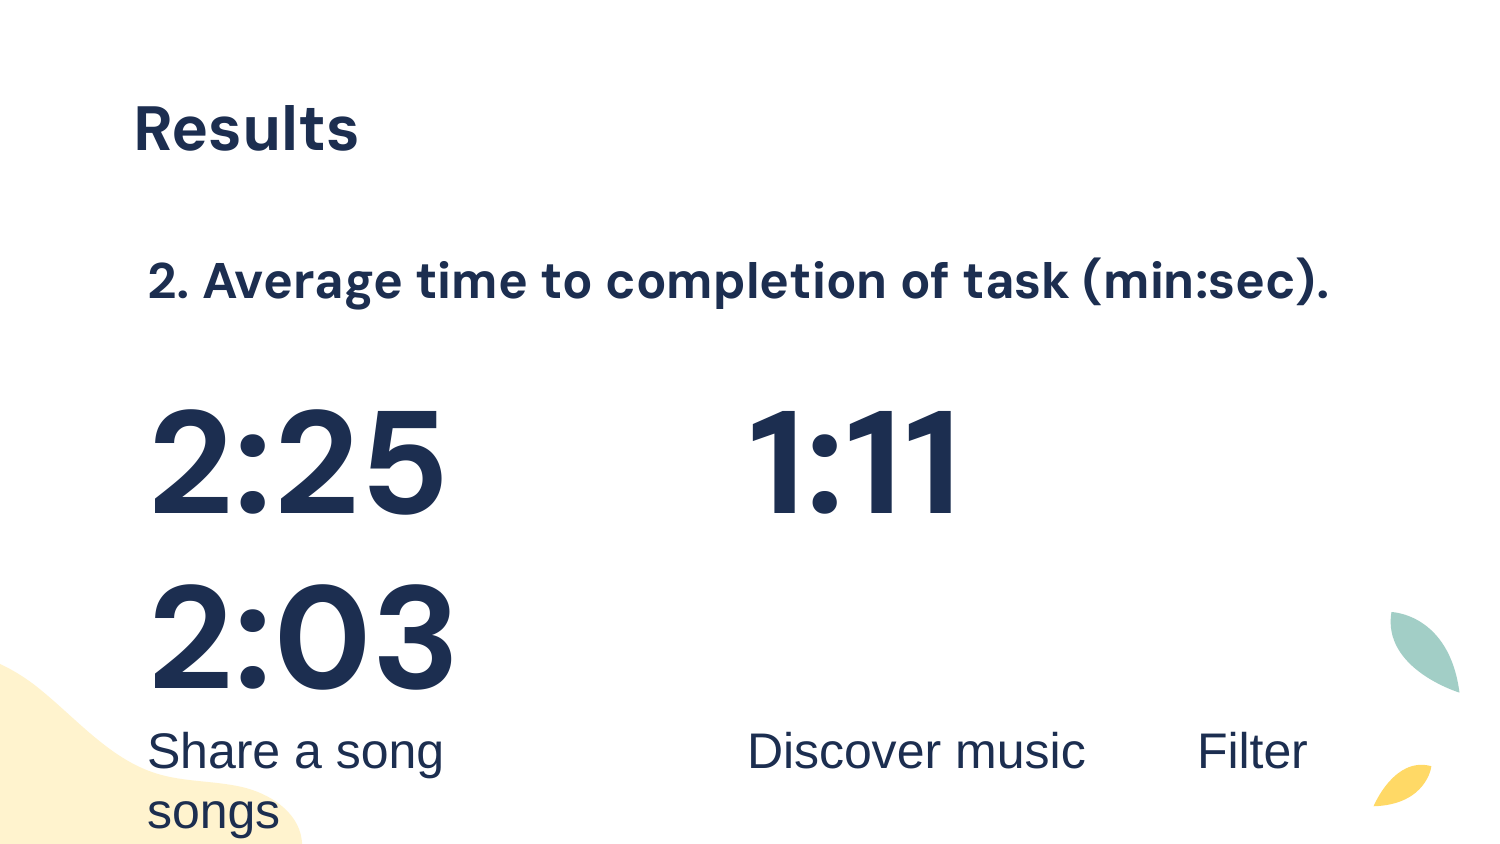

# Results
2. Average time to completion of task (min:sec).

2:25 		1:11  		2:03
Share a song			Discover music	Filter songs